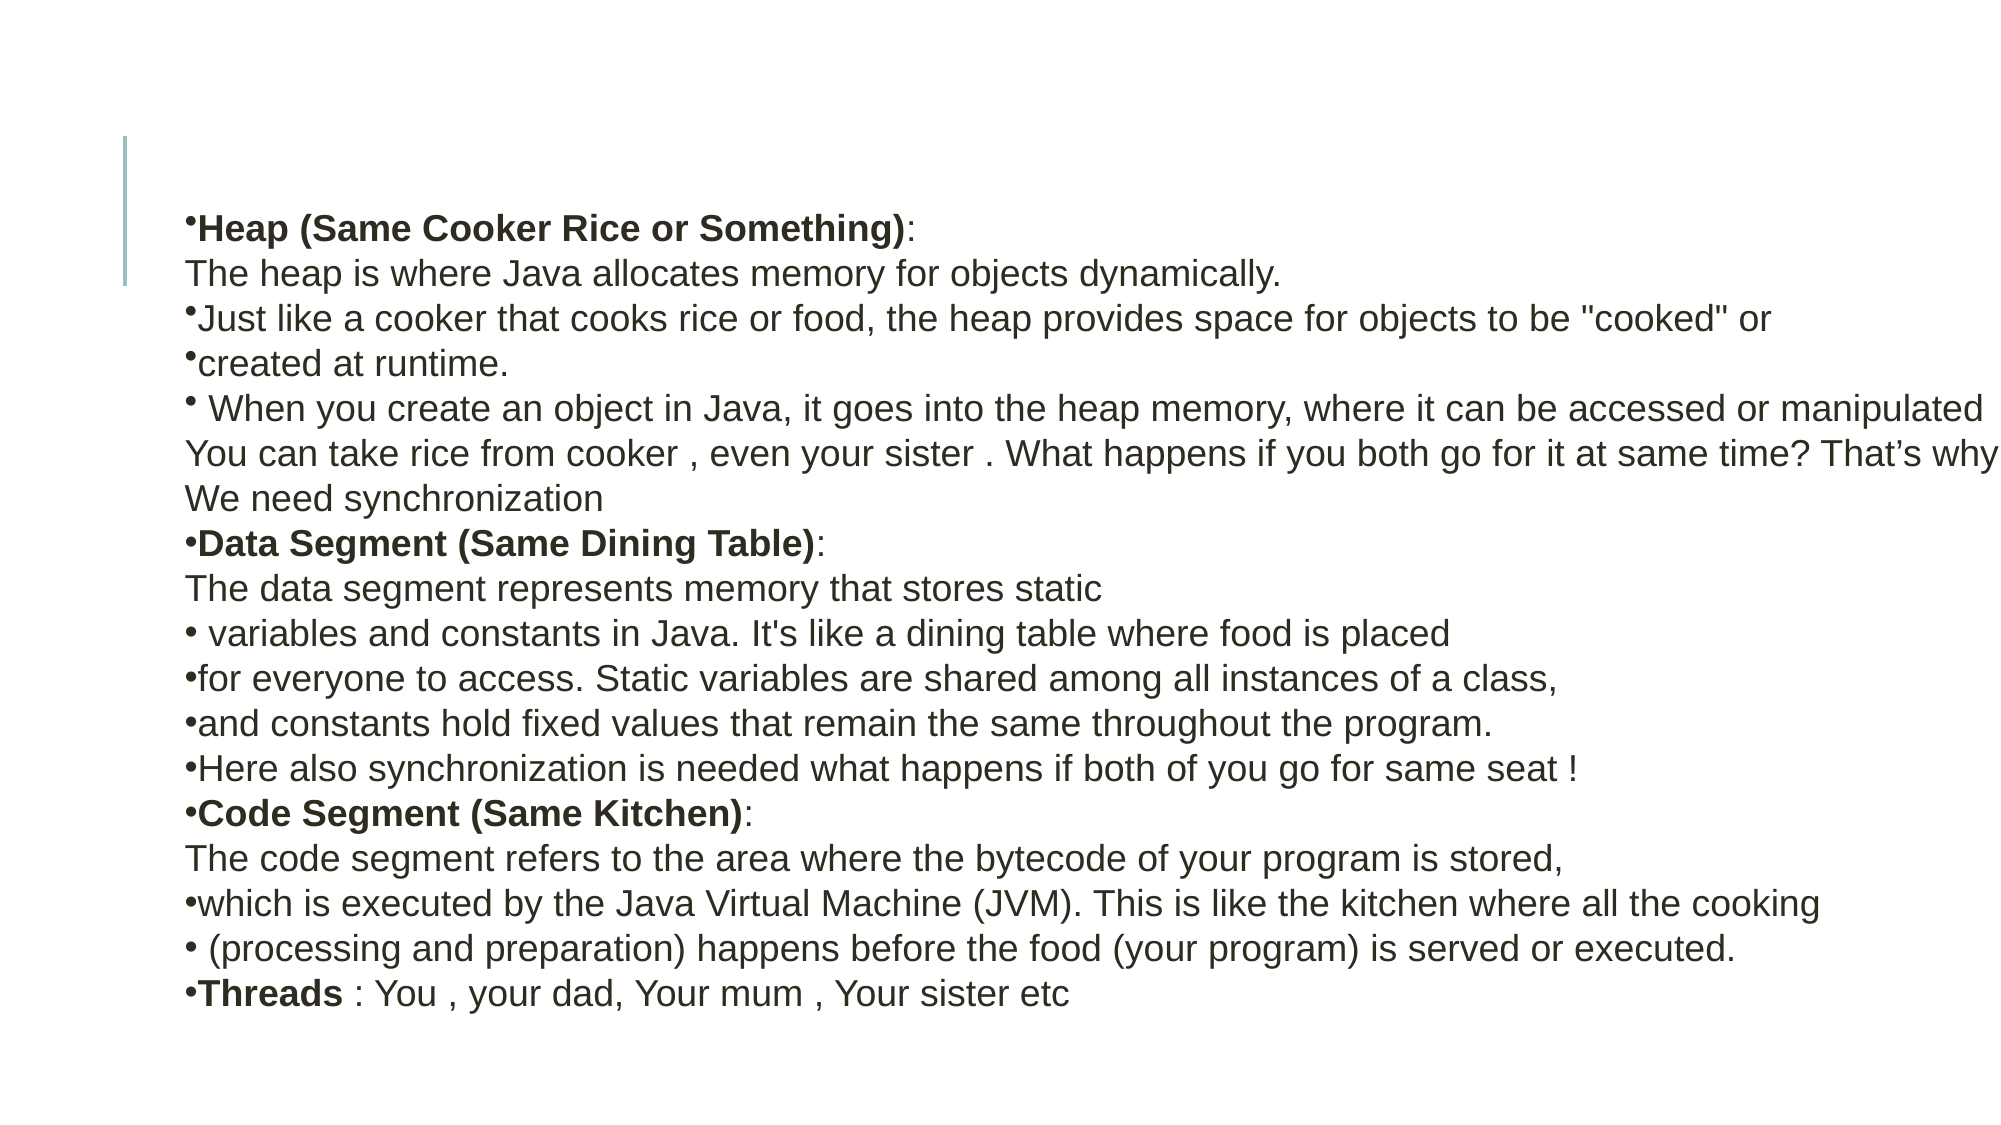

Heap (Same Cooker Rice or Something):
The heap is where Java allocates memory for objects dynamically.
Just like a cooker that cooks rice or food, the heap provides space for objects to be "cooked" or
created at runtime.
 When you create an object in Java, it goes into the heap memory, where it can be accessed or manipulated
You can take rice from cooker , even your sister . What happens if you both go for it at same time? That’s why
We need synchronization
Data Segment (Same Dining Table):
The data segment represents memory that stores static
 variables and constants in Java. It's like a dining table where food is placed
for everyone to access. Static variables are shared among all instances of a class,
and constants hold fixed values that remain the same throughout the program.
Here also synchronization is needed what happens if both of you go for same seat !
Code Segment (Same Kitchen):
The code segment refers to the area where the bytecode of your program is stored,
which is executed by the Java Virtual Machine (JVM). This is like the kitchen where all the cooking
 (processing and preparation) happens before the food (your program) is served or executed.
Threads : You , your dad, Your mum , Your sister etc